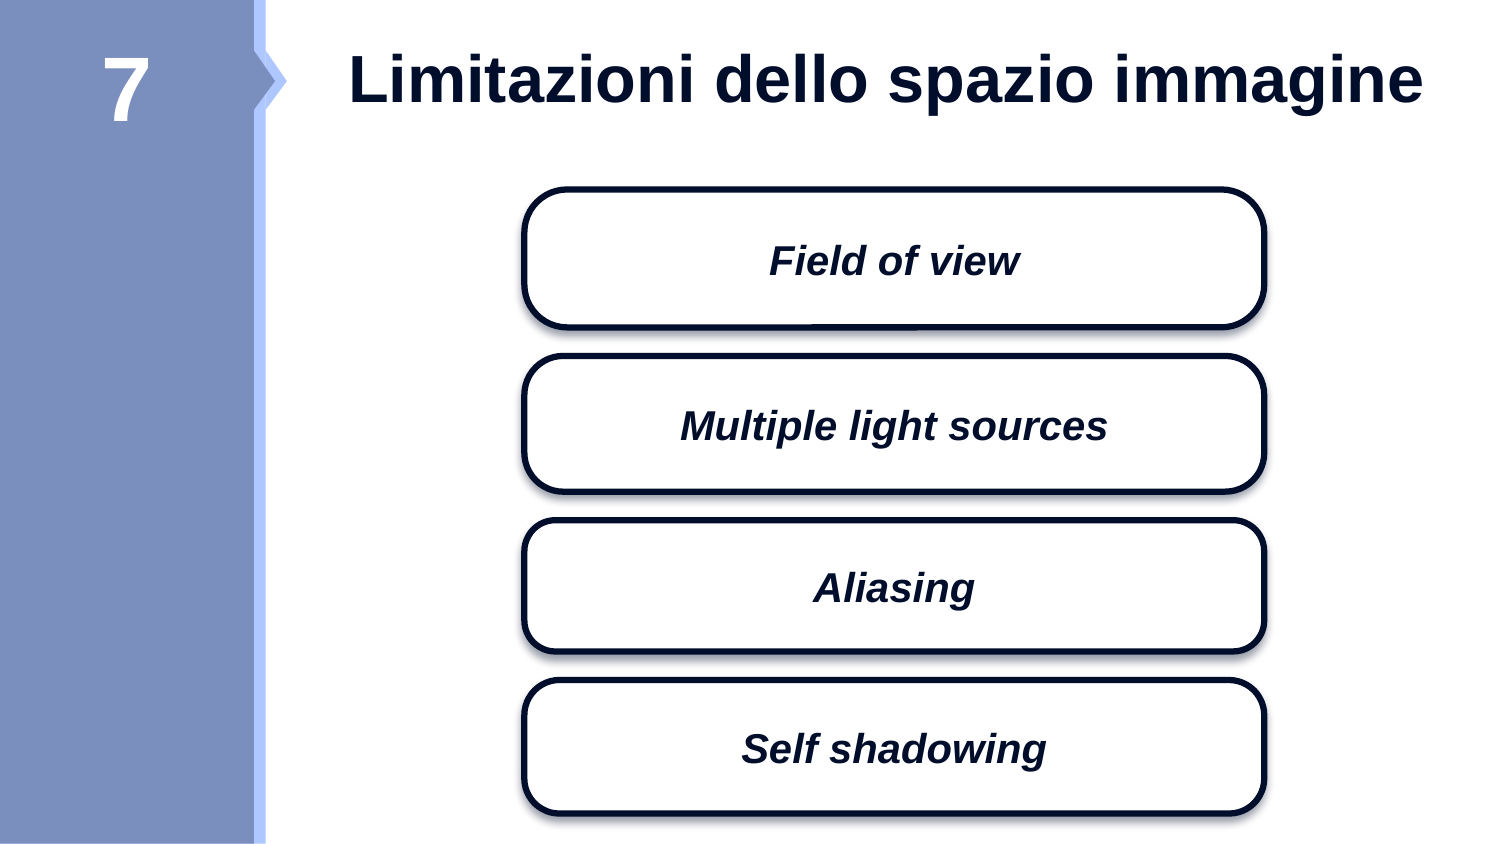

8

7

6

# Limitazioni dello spazio immagine
Field of view
Multiple light sources
Aliasing
Self shadowing